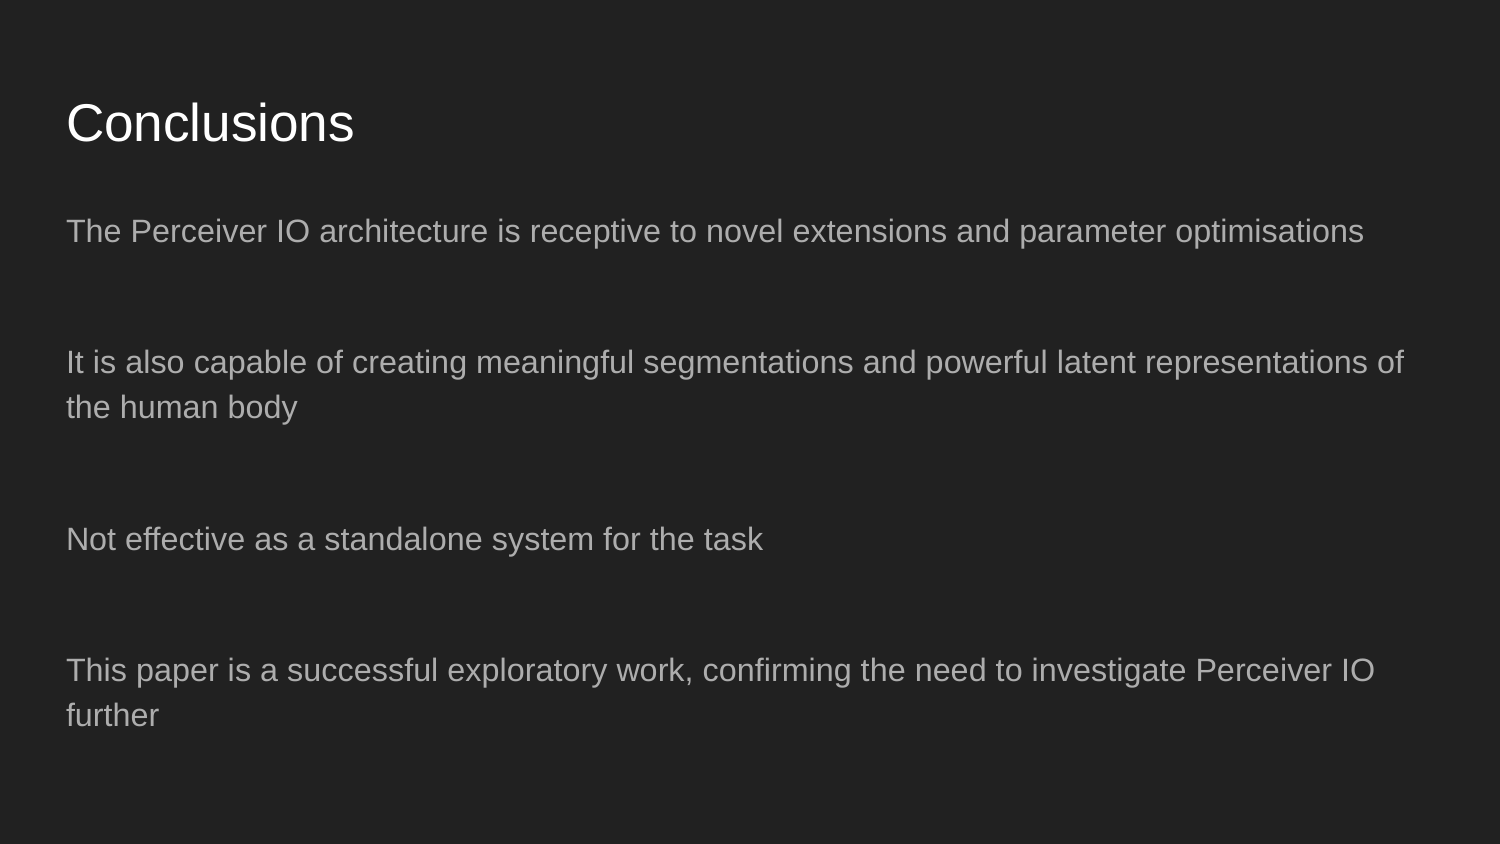

# Conclusions
The Perceiver IO architecture is receptive to novel extensions and parameter optimisations

It is also capable of creating meaningful segmentations and powerful latent representations of the human body

Not effective as a standalone system for the task

This paper is a successful exploratory work, confirming the need to investigate Perceiver IO further